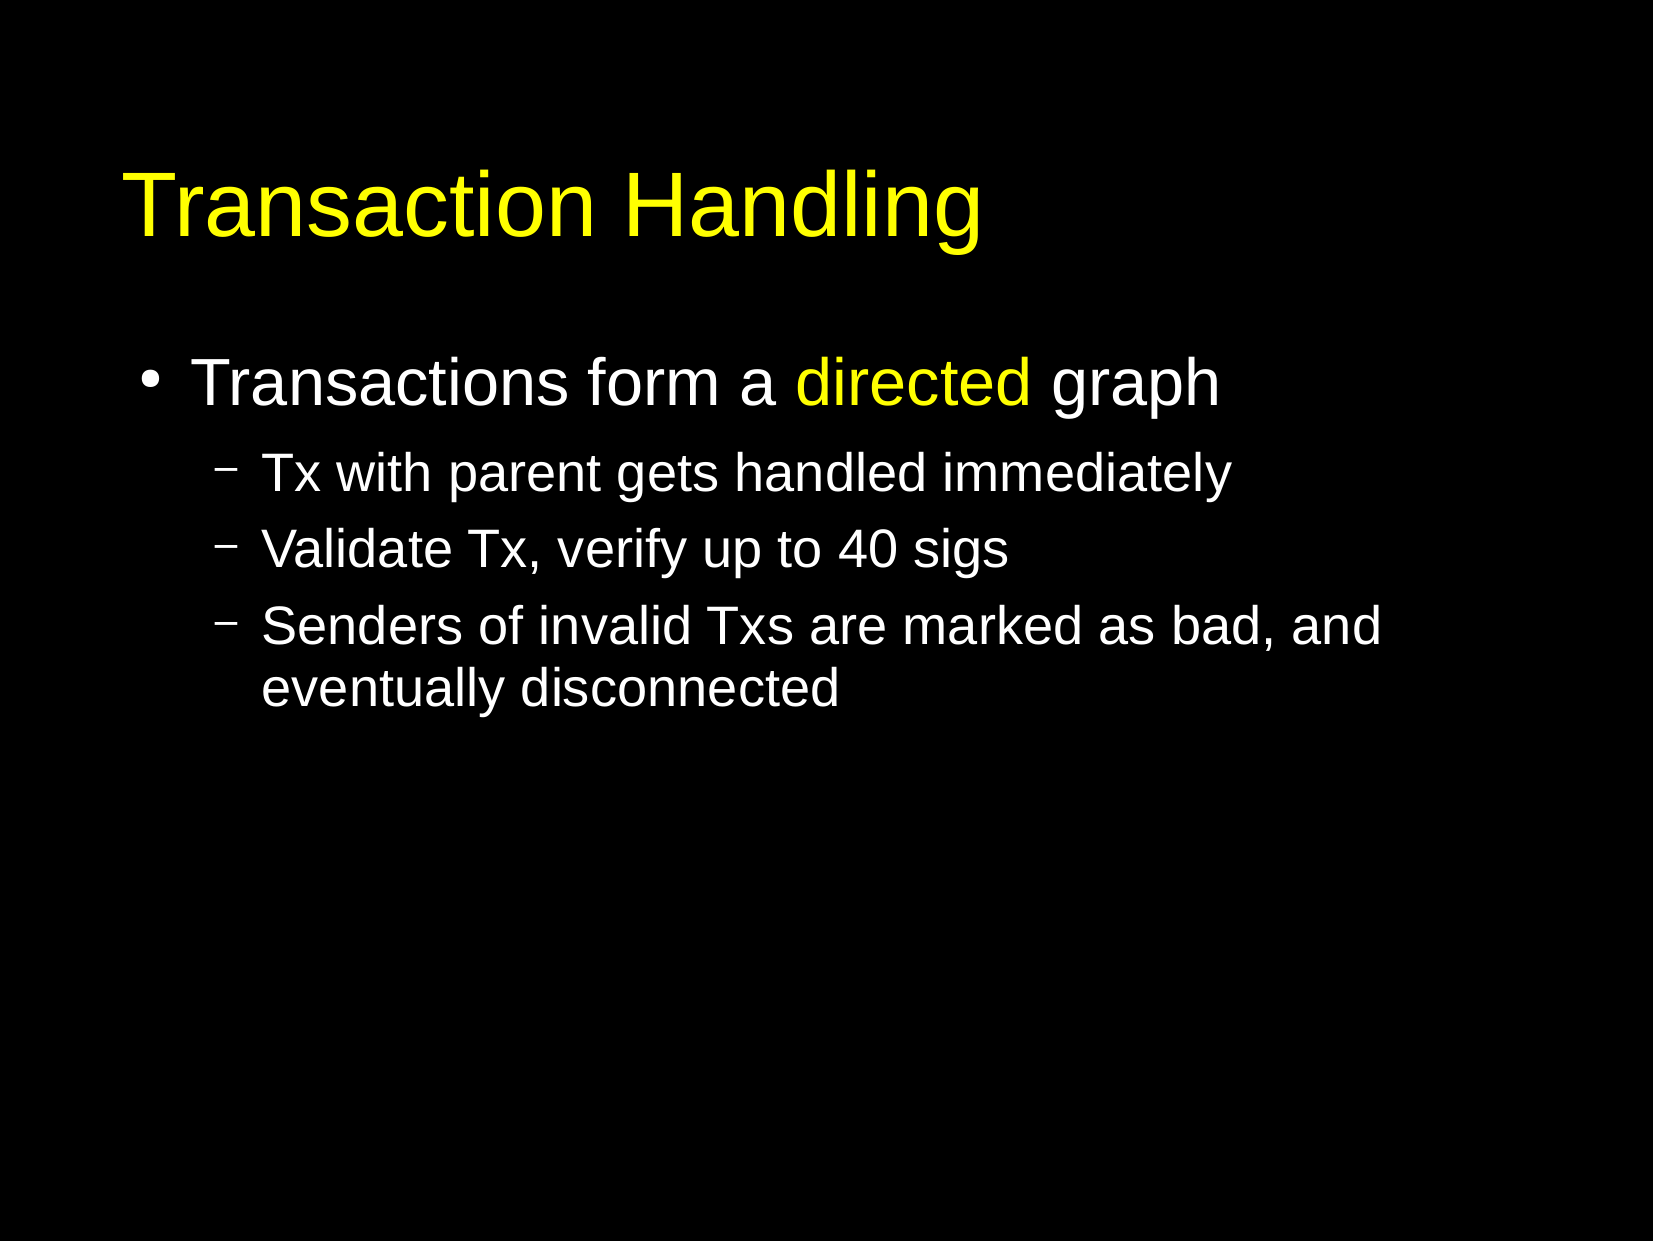

# Transaction Handling
Transactions form a directed graph
Tx with parent gets handled immediately
Validate Tx, verify up to 40 sigs
Senders of invalid Txs are marked as bad, and eventually disconnected